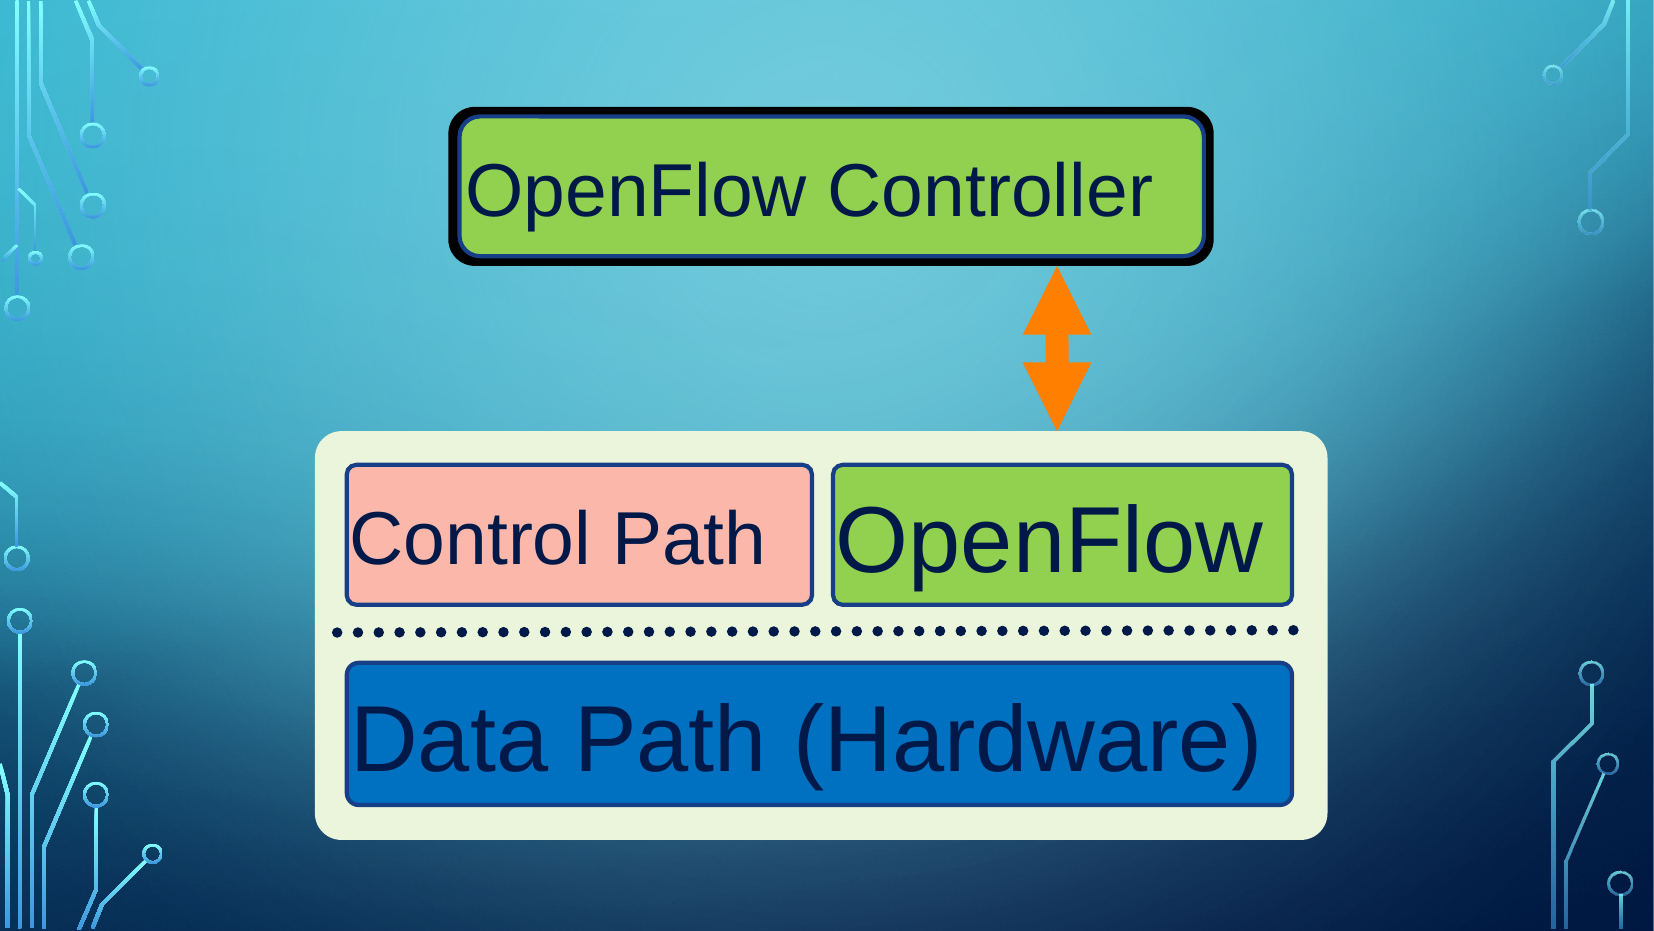

OpenFlow Controller

Control Path
OpenFlow

Data Path (Hardware)